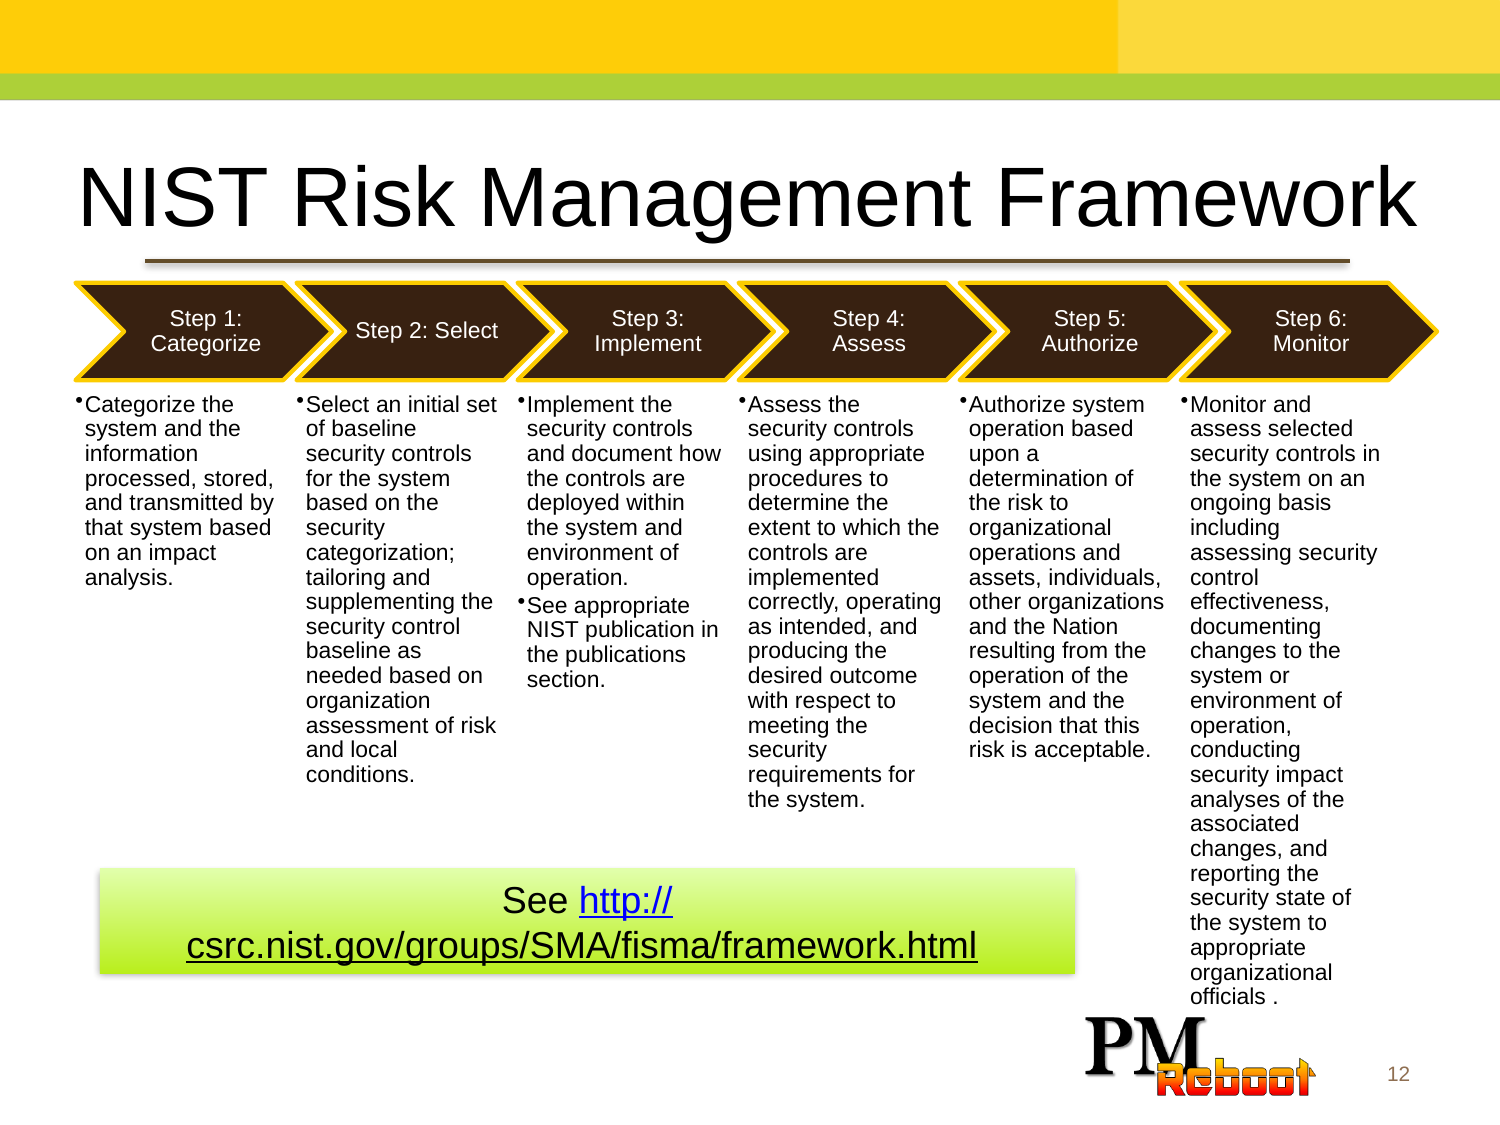

NIST Risk Management Framework
Step 1: Categorize
Categorize the system and the information processed, stored, and transmitted by that system based on an impact analysis.
Step 2: Select
Select an initial set of baseline security controls for the system based on the security categorization; tailoring and supplementing the security control baseline as needed based on organization assessment of risk and local conditions.
Step 3: Implement
Implement the security controls and document how the controls are deployed within the system and environment of operation.
See appropriate NIST publication in the publications section.
Step 4: Assess
Assess the security controls using appropriate procedures to determine the extent to which the controls are implemented correctly, operating as intended, and producing the desired outcome with respect to meeting the security requirements for the system.
Step 5: Authorize
Authorize system operation based upon a determination of the risk to organizational operations and assets, individuals, other organizations and the Nation resulting from the operation of the system and the decision that this risk is acceptable.
Step 6: Monitor
Monitor and assess selected security controls in the system on an ongoing basis including assessing security control effectiveness, documenting changes to the system or environment of operation, conducting security impact analyses of the associated changes, and reporting the security state of the system to appropriate organizational officials .
See http://csrc.nist.gov/groups/SMA/fisma/framework.html
12